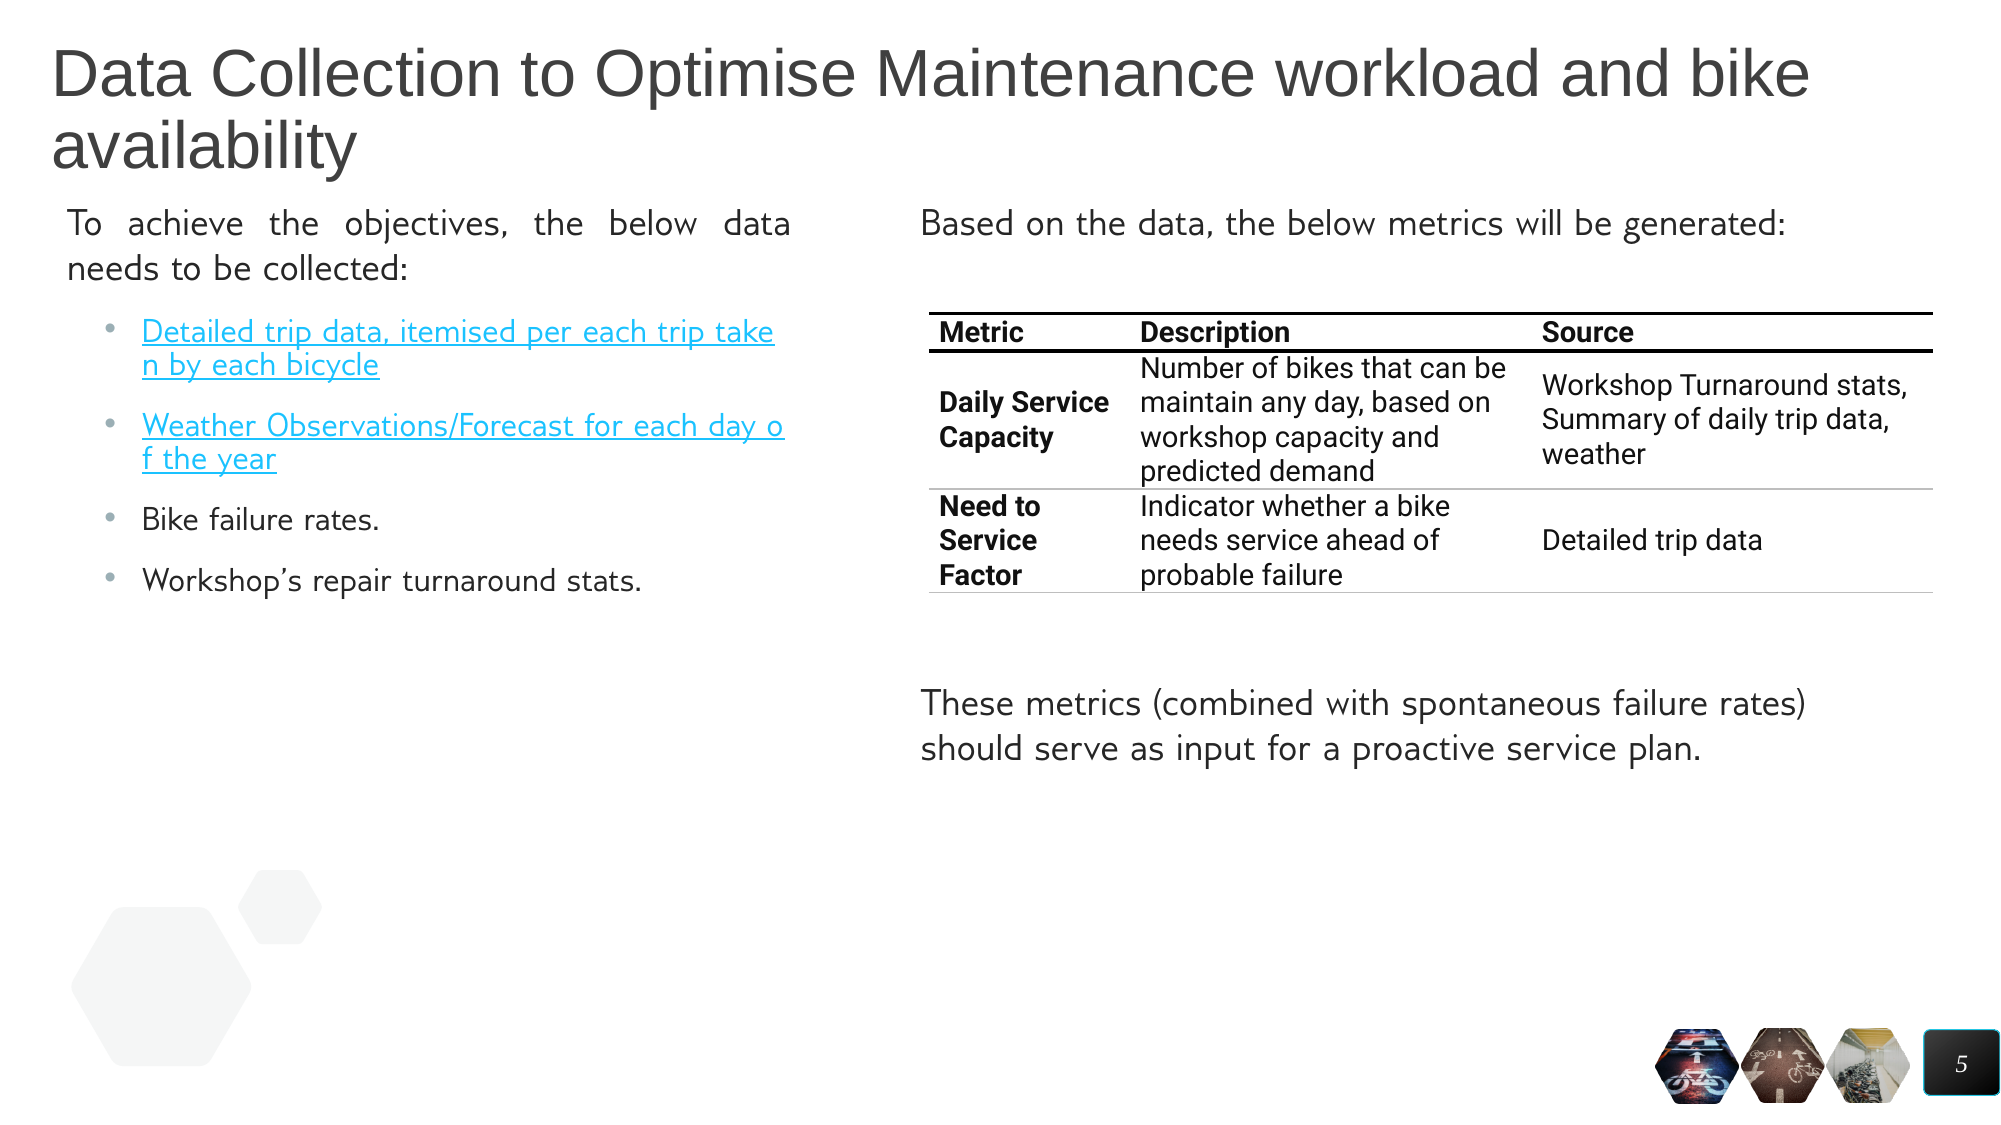

# Data Collection to Optimise Maintenance workload and bike availability
To achieve the objectives, the below data needs to be collected:
Detailed trip data, itemised per each trip taken by each bicycle
Weather Observations/Forecast for each day of the year
Bike failure rates.
Workshop’s repair turnaround stats.
Based on the data, the below metrics will be generated:
| Metric | Description | Source |
| --- | --- | --- |
| Daily Service Capacity | Number of bikes that can be maintain any day, based on workshop capacity and predicted demand | Workshop Turnaround stats, Summary of daily trip data, weather |
| Need to Service Factor | Indicator whether a bike needs service ahead of probable failure | Detailed trip data |
These metrics (combined with spontaneous failure rates) should serve as input for a proactive service plan.